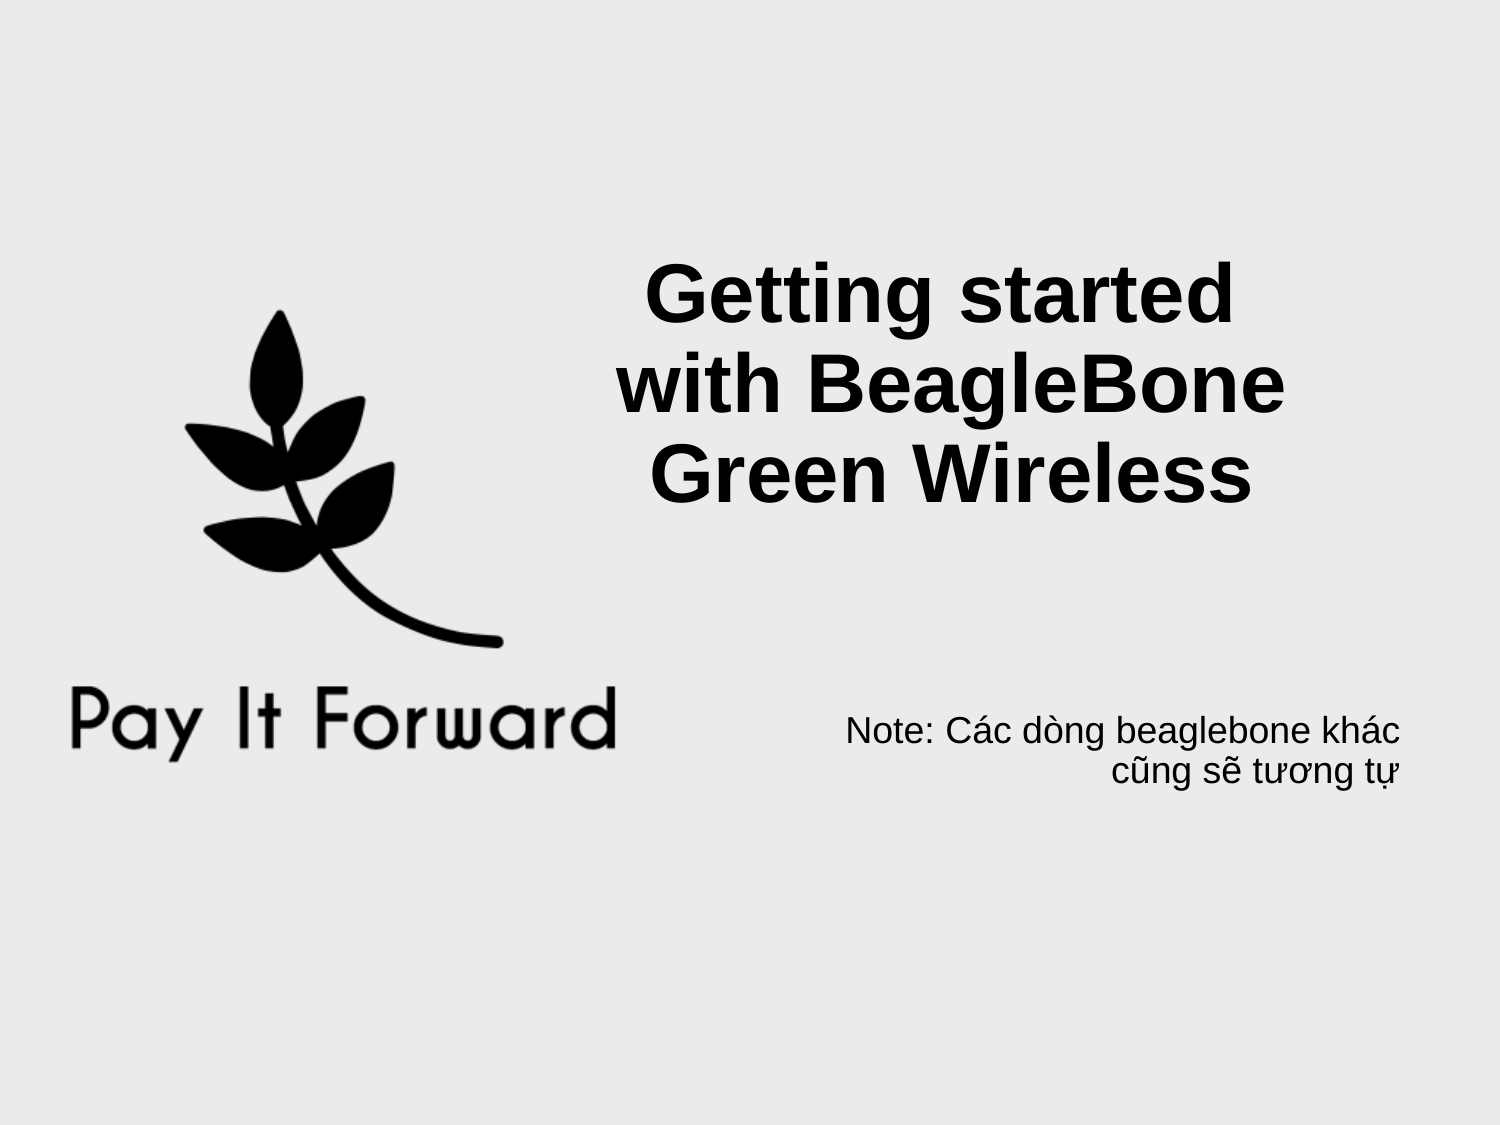

# Getting started with BeagleBone Green Wireless
Note: Các dòng beaglebone khác cũng sẽ tương tự